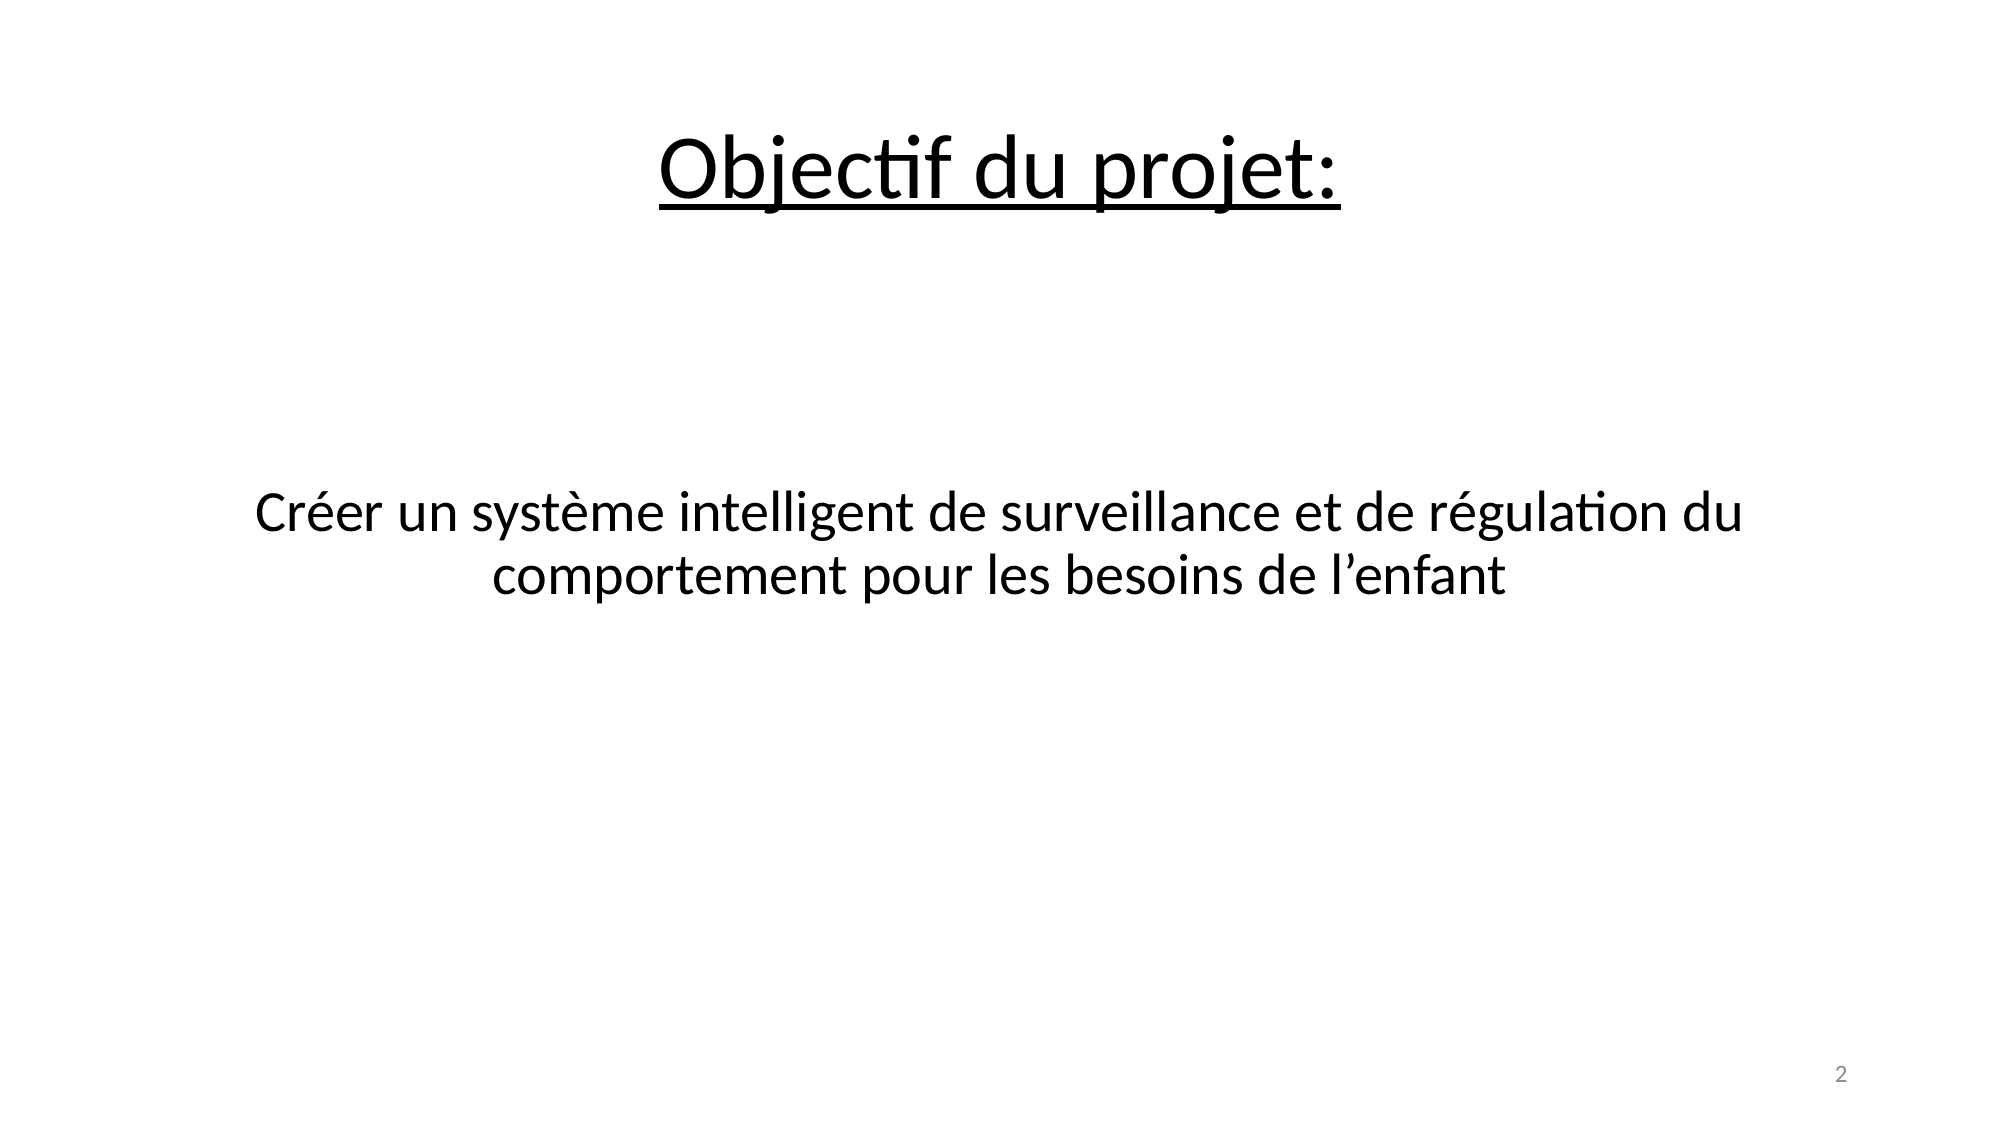

# Objectif du projet:

Créer un système intelligent de surveillance et de régulation du comportement pour les besoins de l’enfant
2